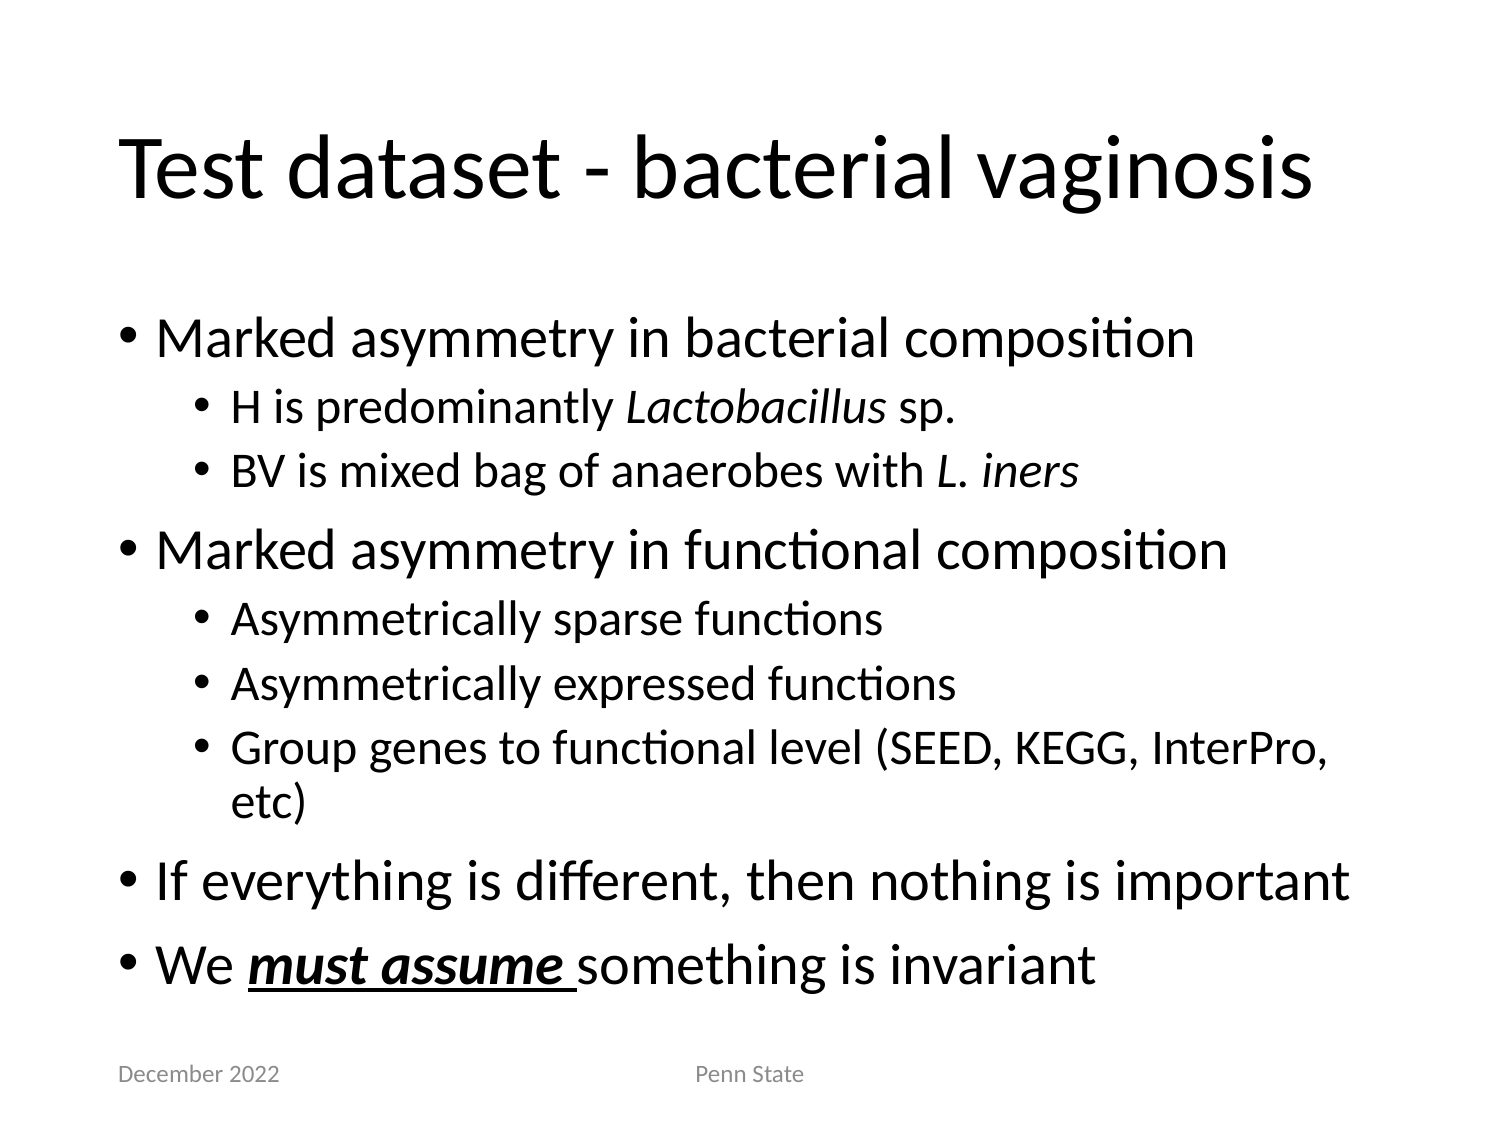

# Test dataset - bacterial vaginosis
Marked asymmetry in bacterial composition
H is predominantly Lactobacillus sp.
BV is mixed bag of anaerobes with L. iners
Marked asymmetry in functional composition
Asymmetrically sparse functions
Asymmetrically expressed functions
Group genes to functional level (SEED, KEGG, InterPro, etc)
If everything is different, then nothing is important
We must assume something is invariant
December 2022
Penn State